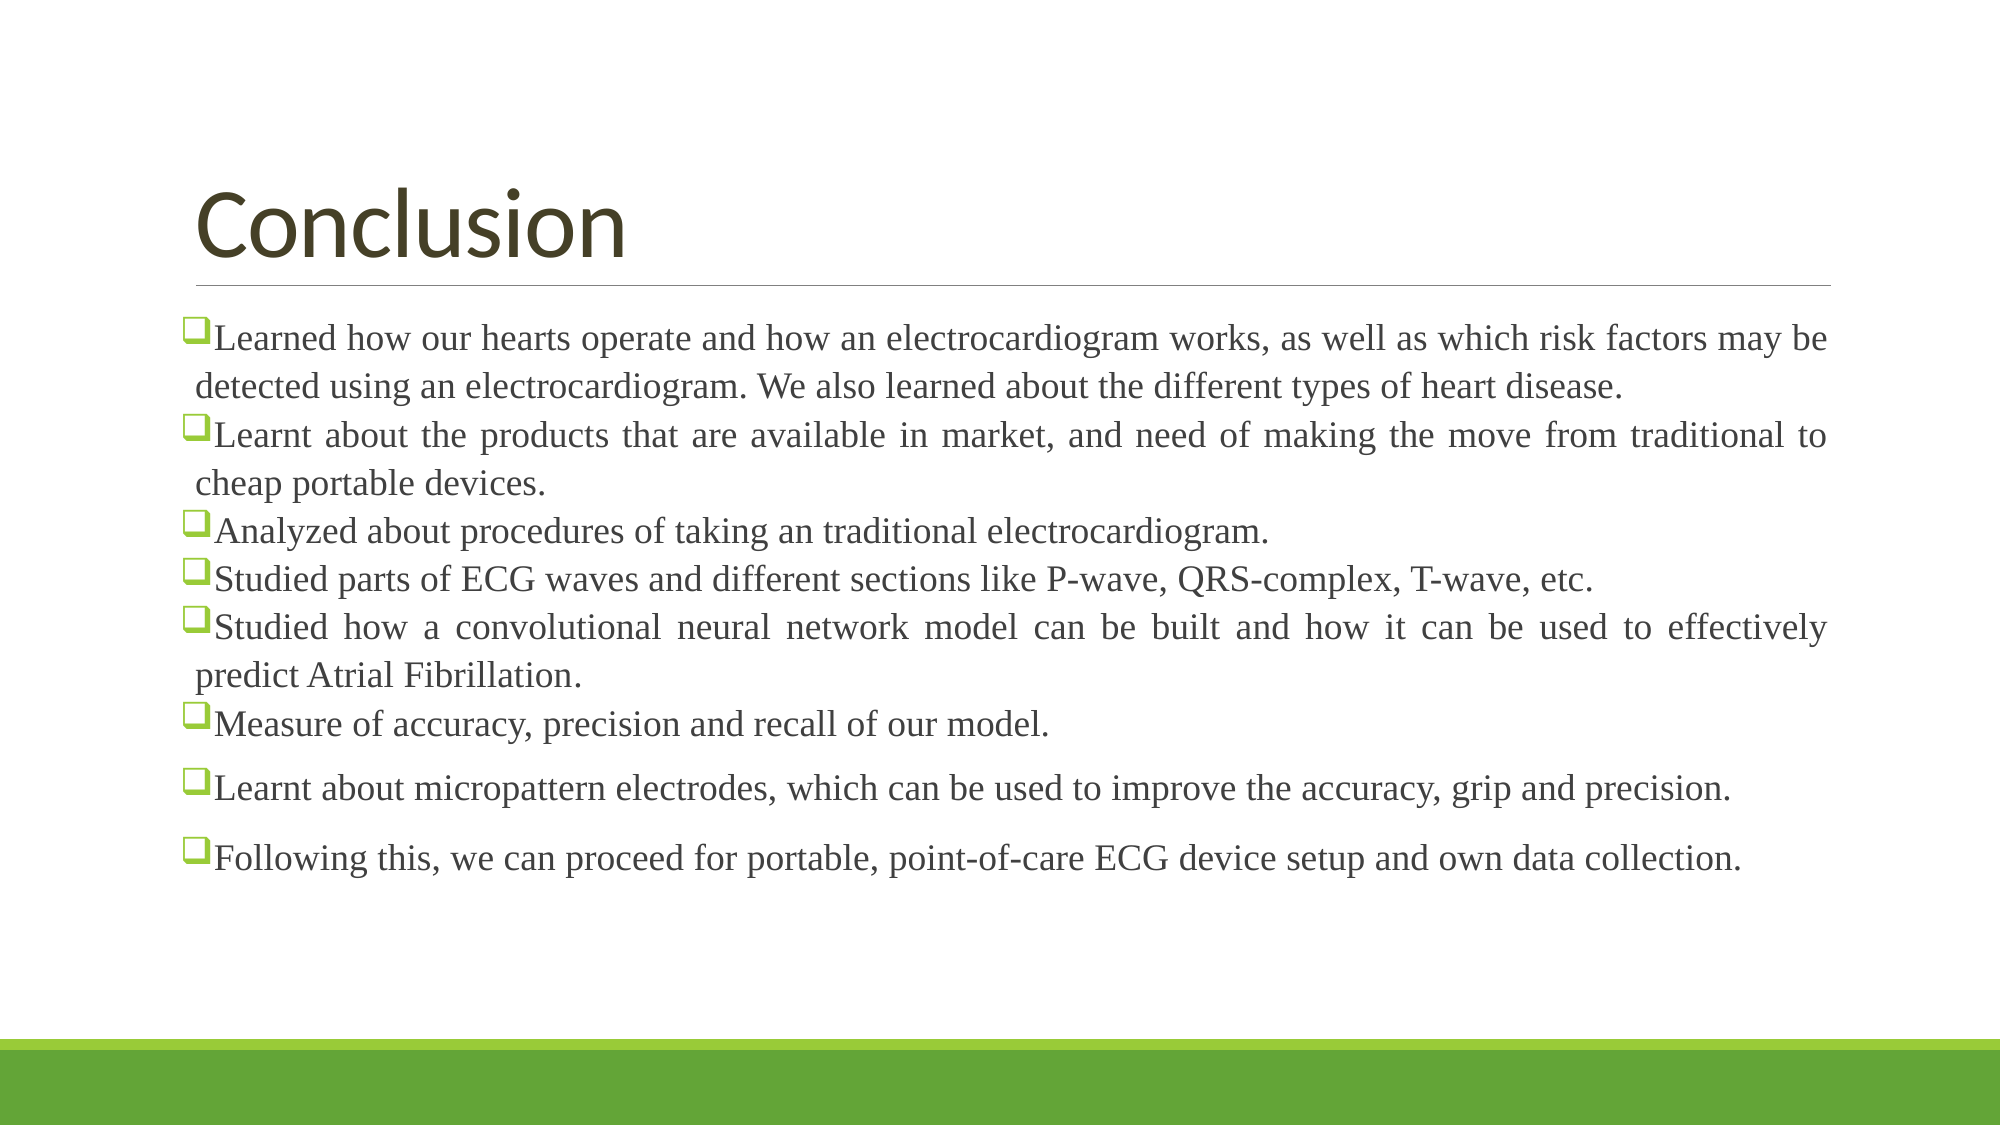

# Conclusion
Learned how our hearts operate and how an electrocardiogram works, as well as which risk factors may be detected using an electrocardiogram. We also learned about the different types of heart disease.
Learnt about the products that are available in market, and need of making the move from traditional to cheap portable devices.
Analyzed about procedures of taking an traditional electrocardiogram.
Studied parts of ECG waves and different sections like P-wave, QRS-complex, T-wave, etc.
Studied how a convolutional neural network model can be built and how it can be used to effectively predict Atrial Fibrillation.
Measure of accuracy, precision and recall of our model.
Learnt about micropattern electrodes, which can be used to improve the accuracy, grip and precision.
Following this, we can proceed for portable, point-of-care ECG device setup and own data collection.